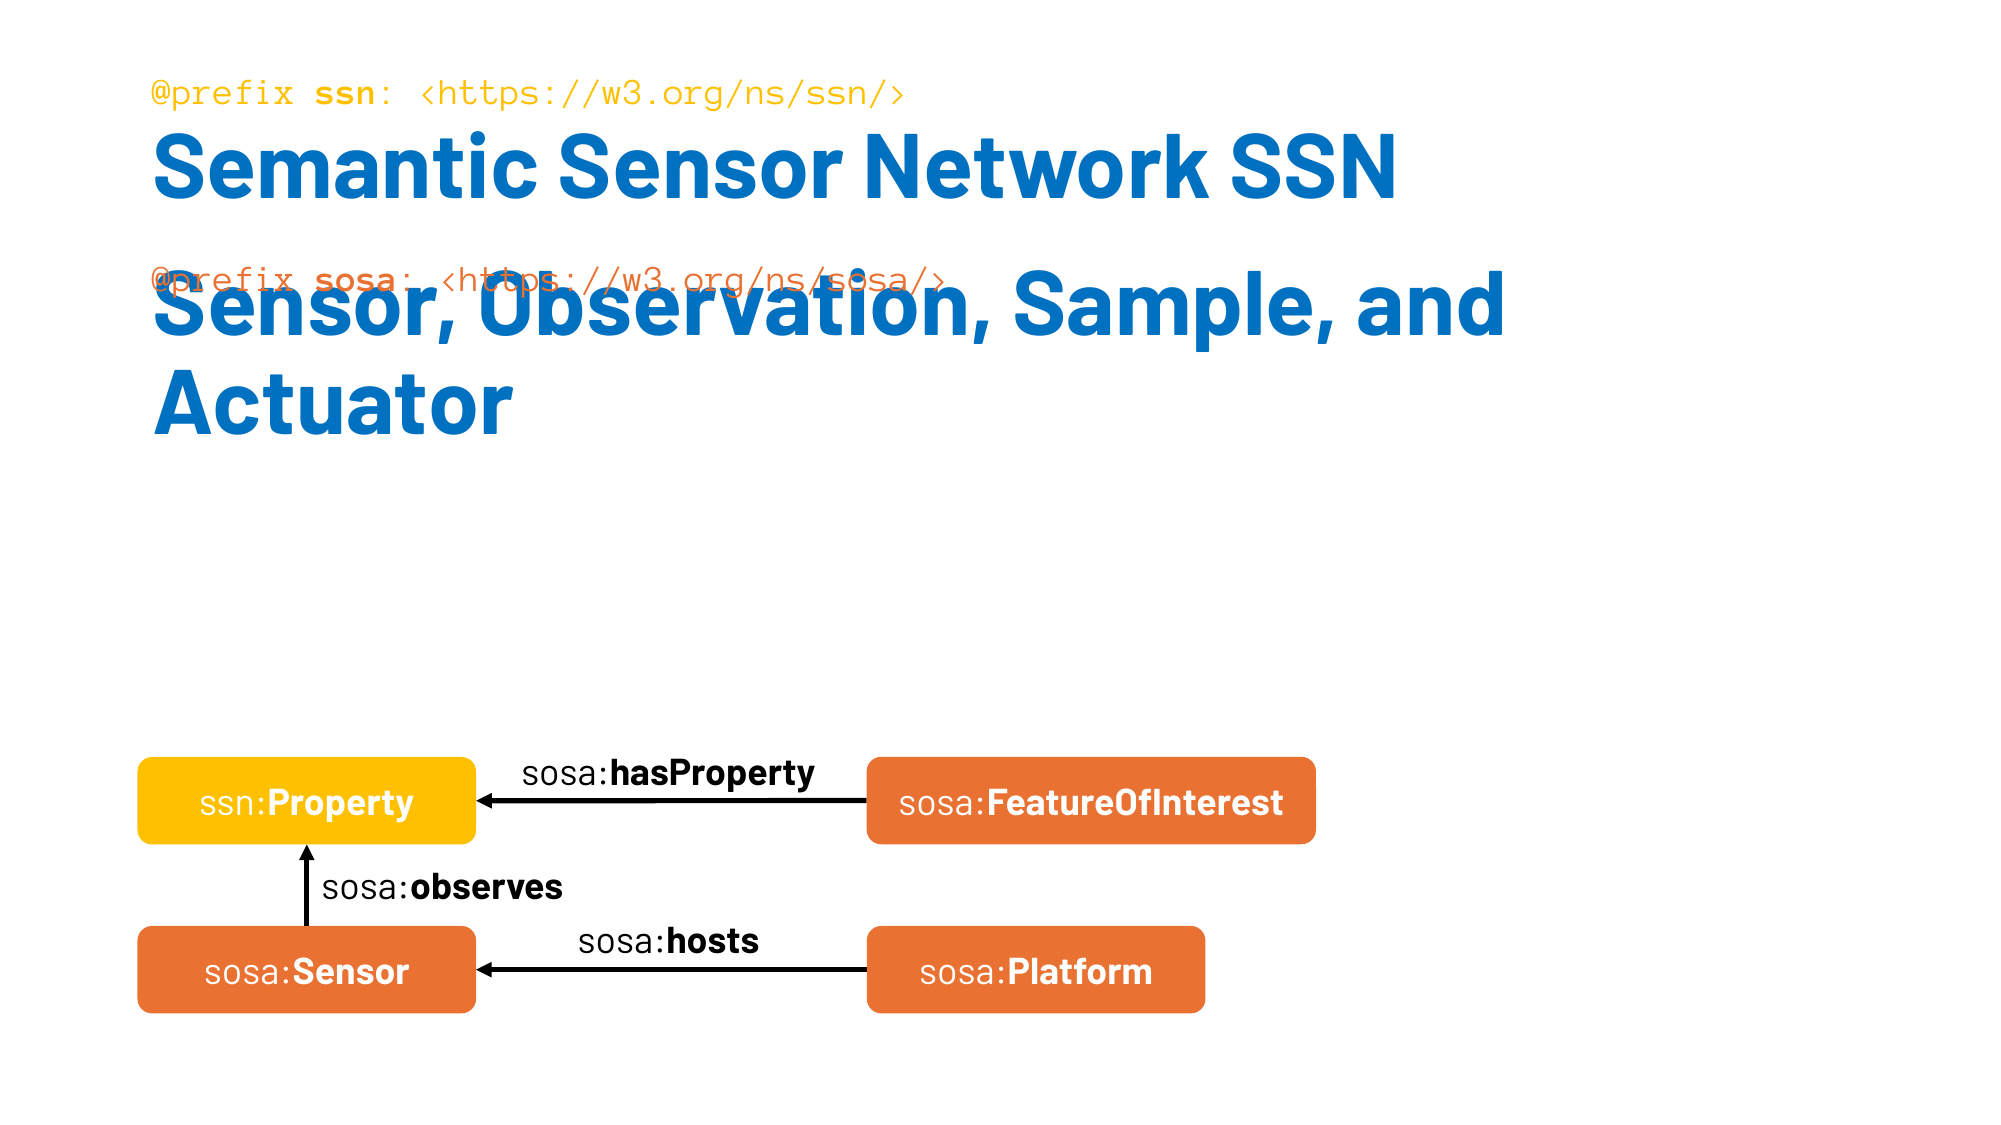

# Semantic Sensor Network SSN
@prefix ssn: <https://w3.org/ns/ssn/>
Sensor, Observation, Sample, and Actuator
@prefix sosa: <https://w3.org/ns/sosa/>
sosa:hasProperty
sosa:FeatureOfInterest
ssn:Property
sosa:observes
sosa:hosts
sosa:Sensor
sosa:Platform